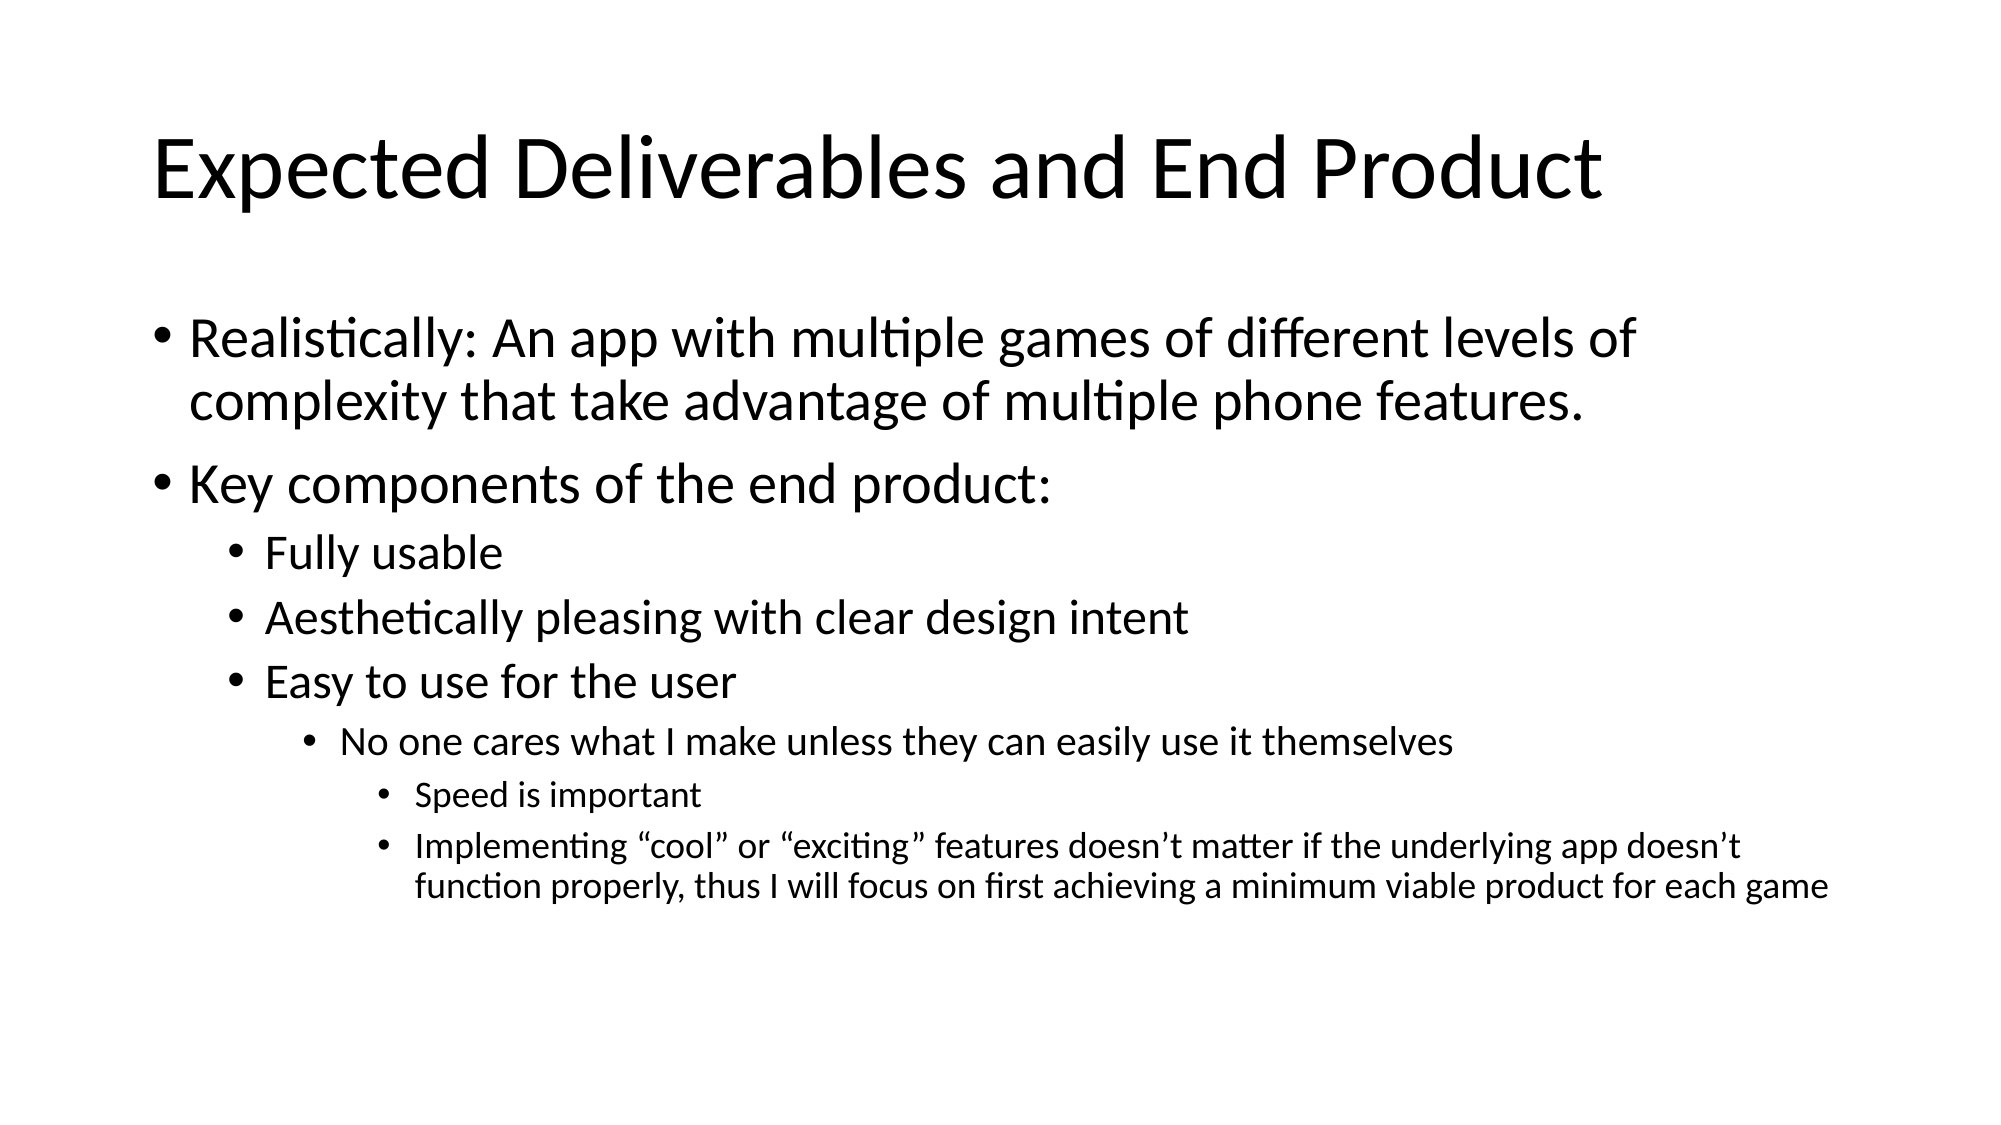

# Expected Deliverables and End Product
Realistically: An app with multiple games of different levels of complexity that take advantage of multiple phone features.
Key components of the end product:
Fully usable
Aesthetically pleasing with clear design intent
Easy to use for the user
No one cares what I make unless they can easily use it themselves
Speed is important
Implementing “cool” or “exciting” features doesn’t matter if the underlying app doesn’t function properly, thus I will focus on first achieving a minimum viable product for each game